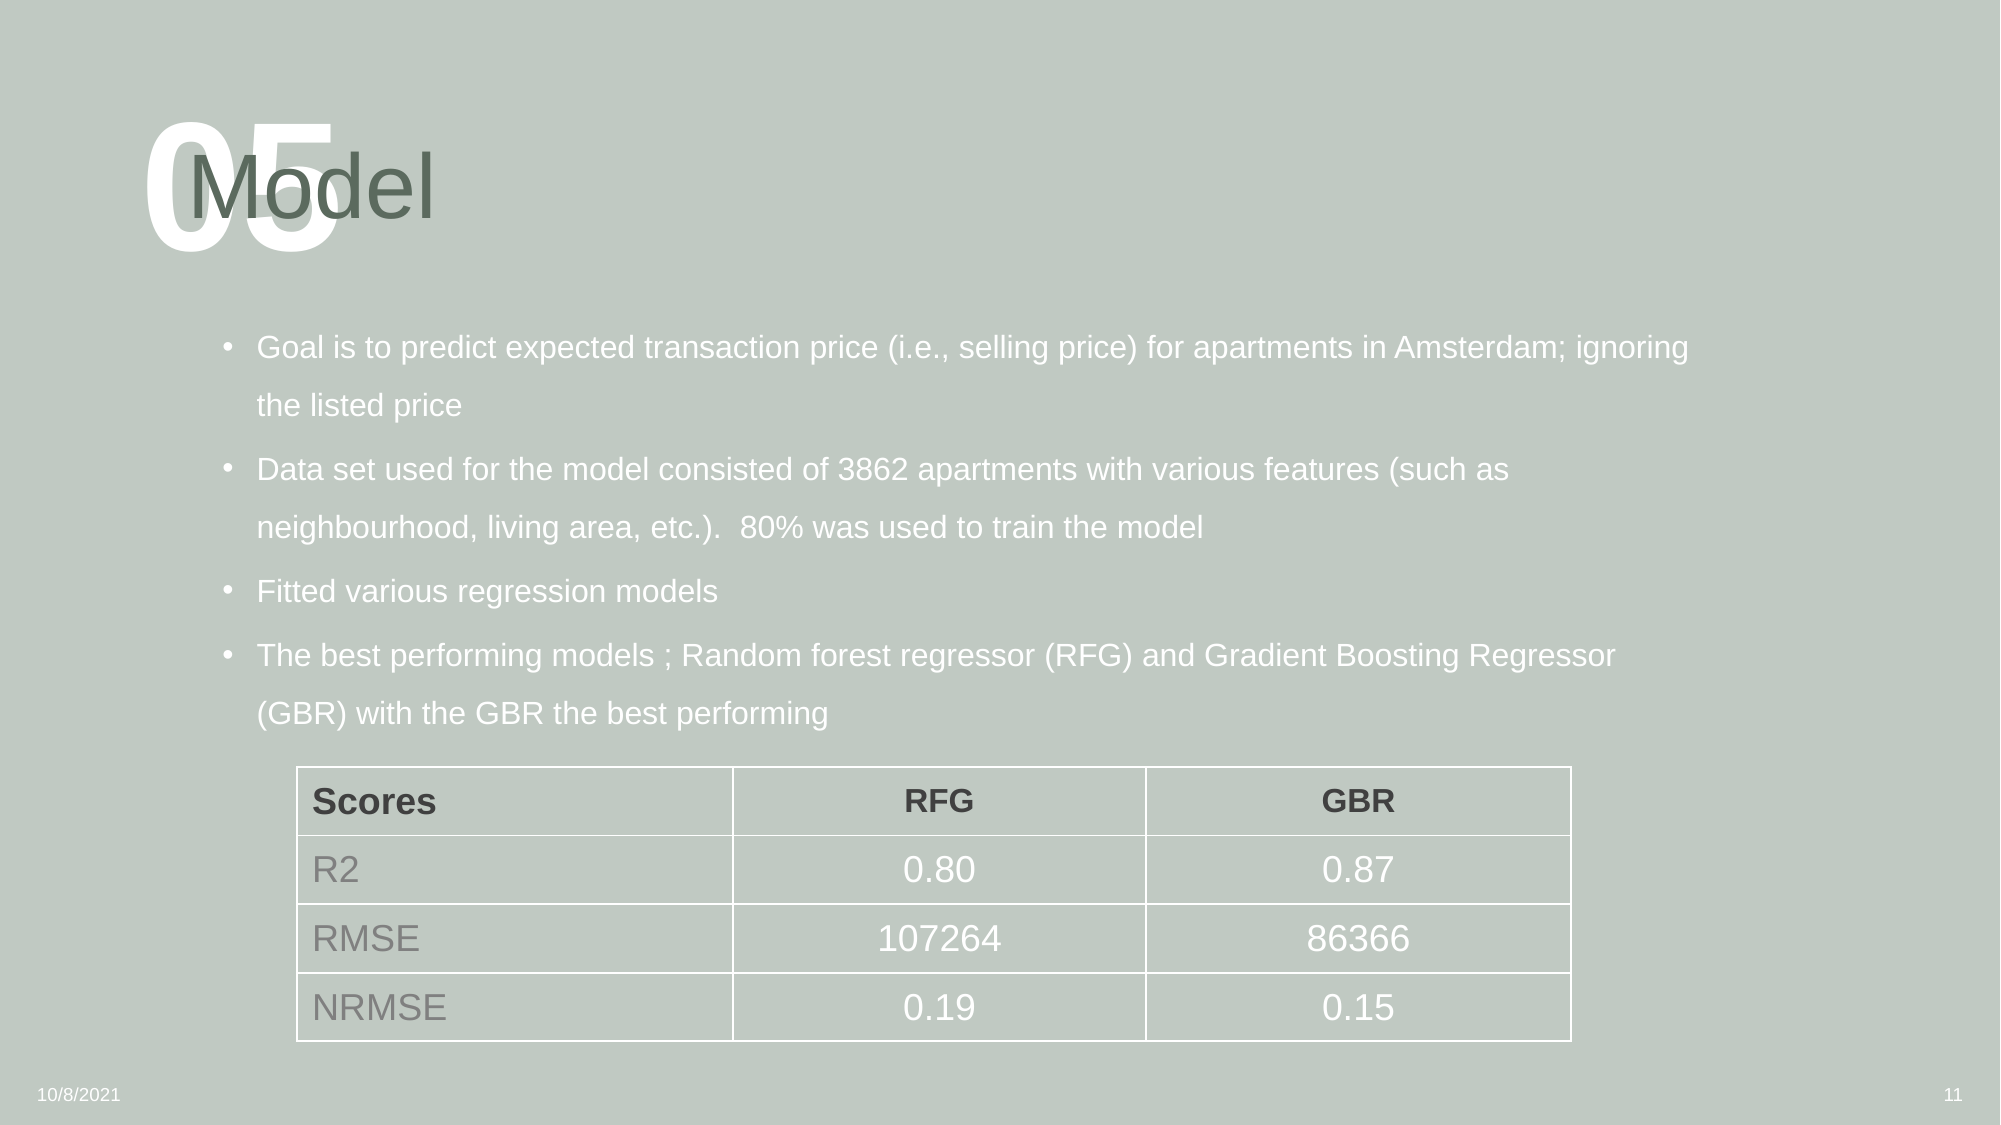

05
# Model
Goal is to predict expected transaction price (i.e., selling price) for apartments in Amsterdam; ignoring the listed price
Data set used for the model consisted of 3862 apartments with various features (such as neighbourhood, living area, etc.).  80% was used to train the model
Fitted various regression models
The best performing models ; Random forest regressor (RFG) and Gradient Boosting Regressor (GBR) with the GBR the best performing
| Scores | RFG | GBR |
| --- | --- | --- |
| R2 | 0.80 | 0.87 |
| RMSE | 107264 | 86366 |
| NRMSE | 0.19 | 0.15 |
10/8/2021
11